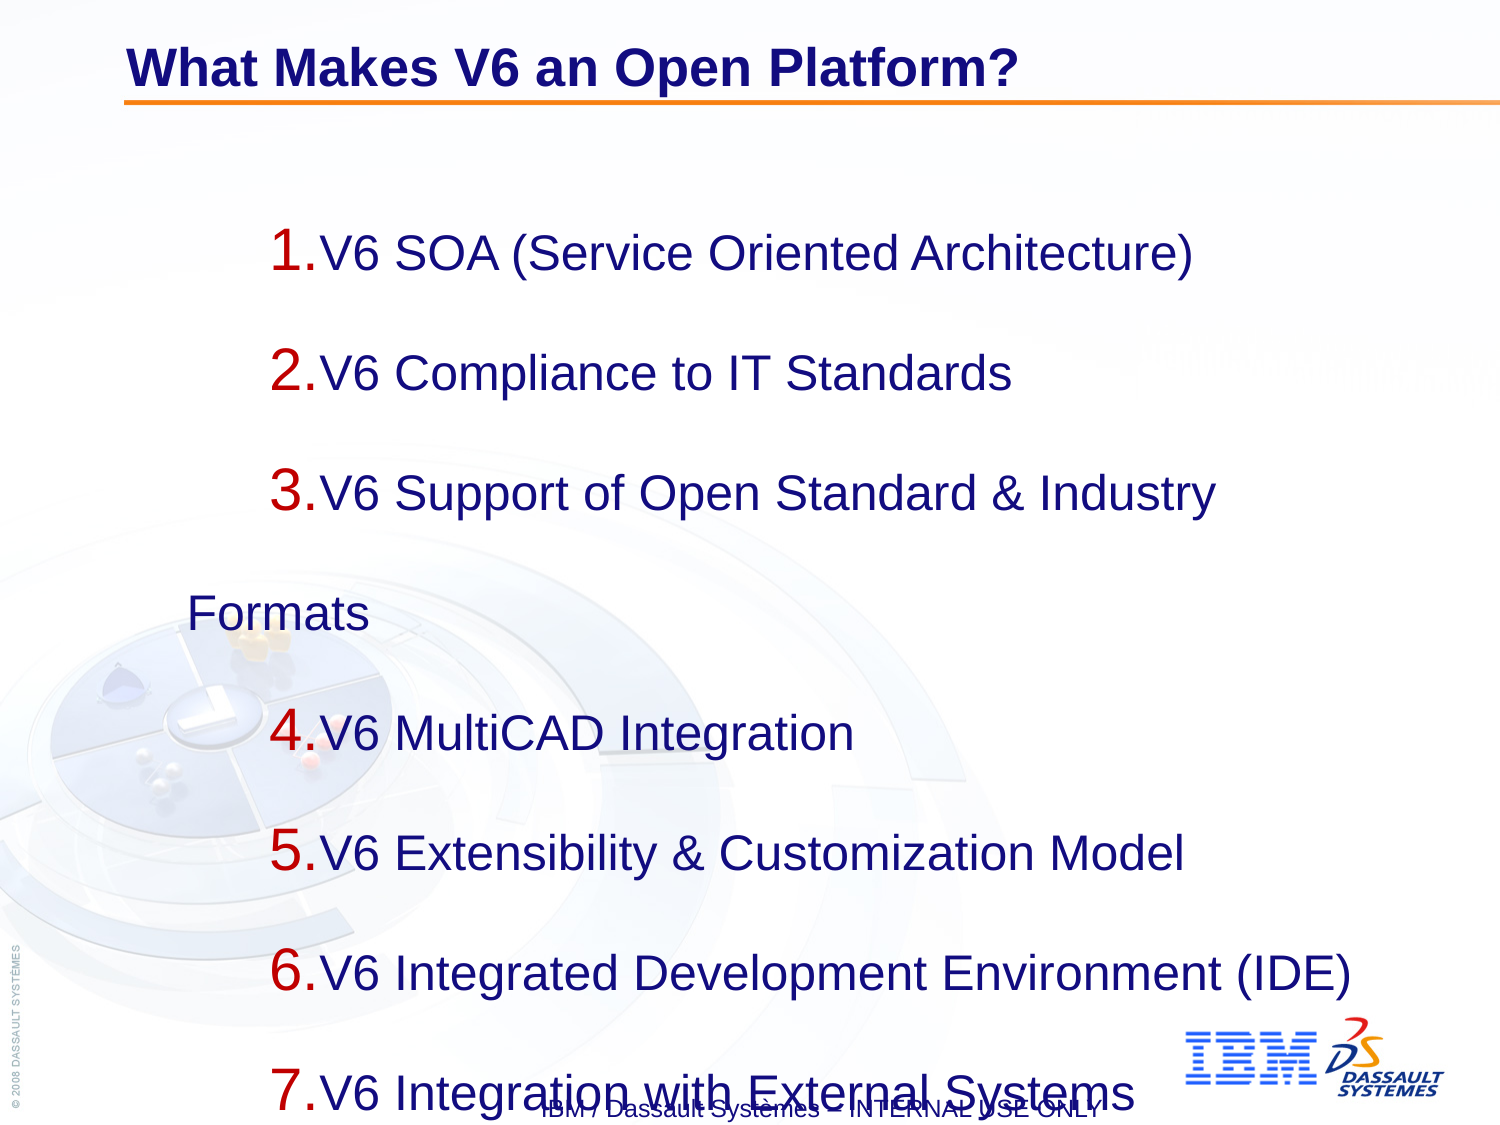

# What Makes V6 an Open Platform?
V6 SOA (Service Oriented Architecture)
V6 Compliance to IT Standards
V6 Support of Open Standard & Industry Formats
V6 MultiCAD Integration
V6 Extensibility & Customization Model
V6 Integrated Development Environment (IDE)
V6 Integration with External Systems